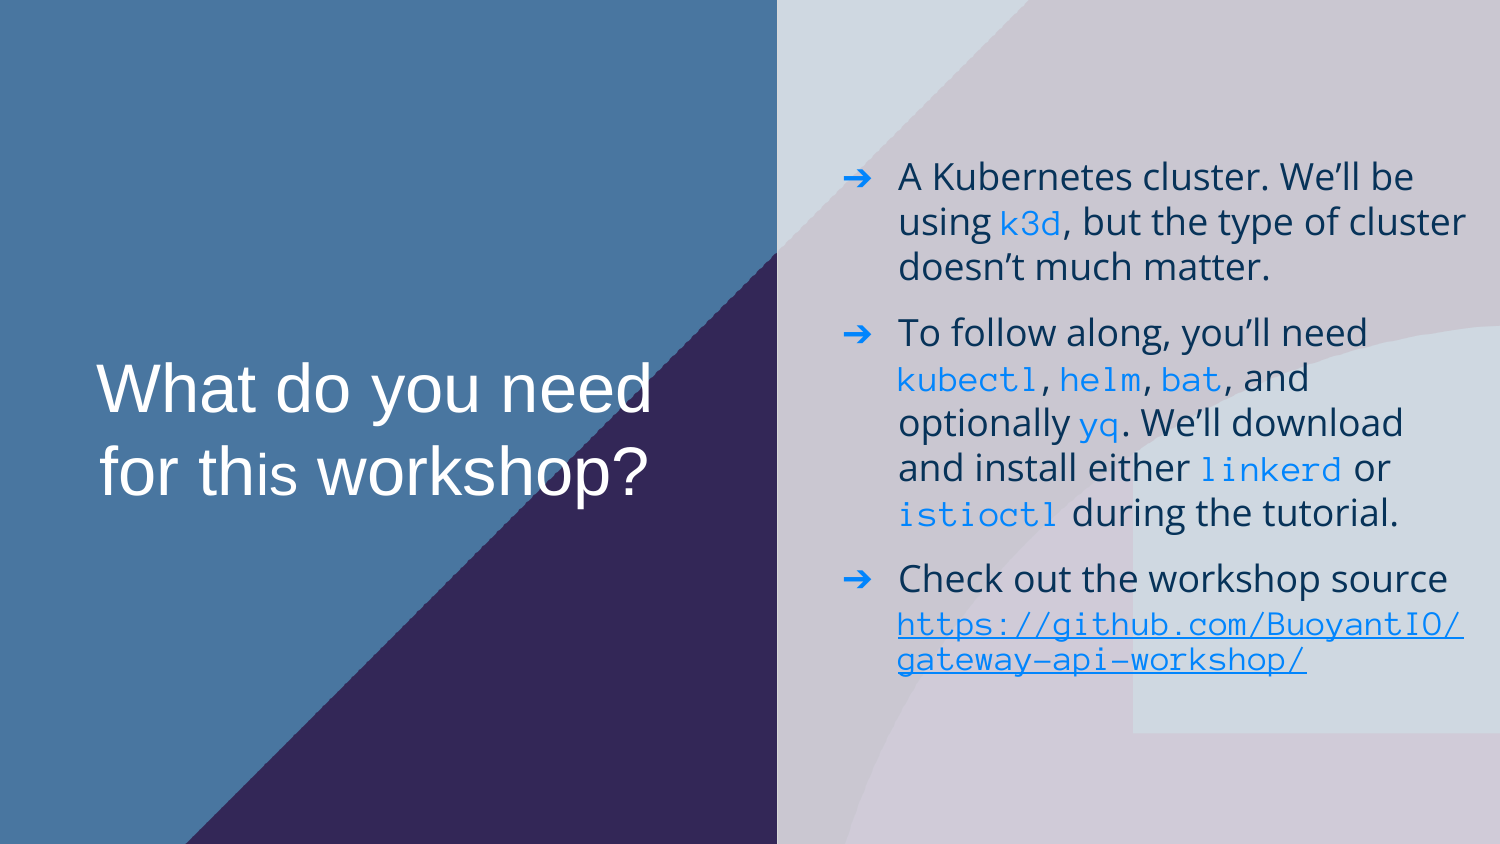

A Kubernetes cluster. We’ll be using k3d, but the type of cluster doesn’t much matter.
To follow along, you’ll need kubectl, helm, bat, and optionally yq. We’ll download and install either linkerd or istioctl during the tutorial.
Check out the workshop source https://github.com/BuoyantIO/gateway-api-workshop/
What do you need for this workshop?